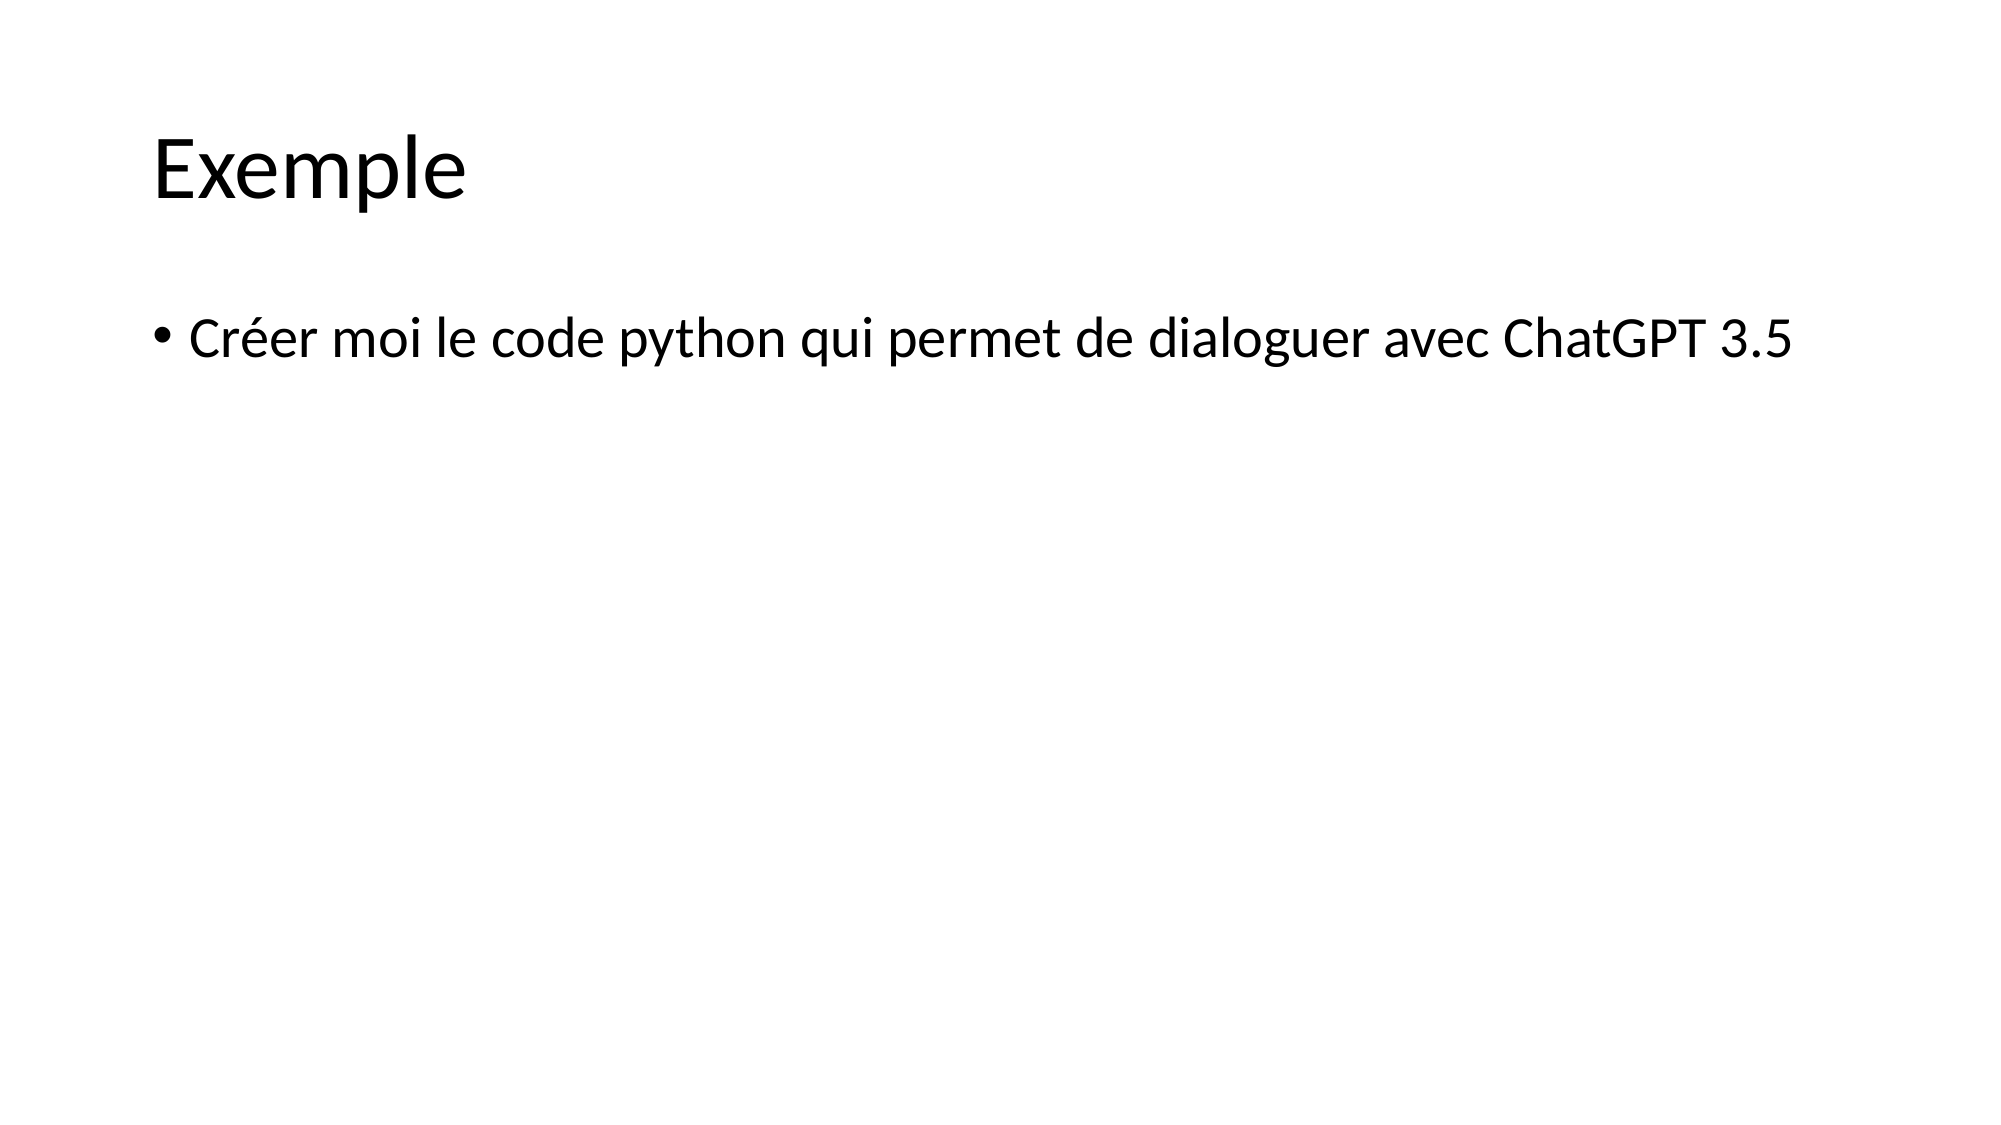

# Exemple
Créer moi le code python qui permet de dialoguer avec ChatGPT 3.5